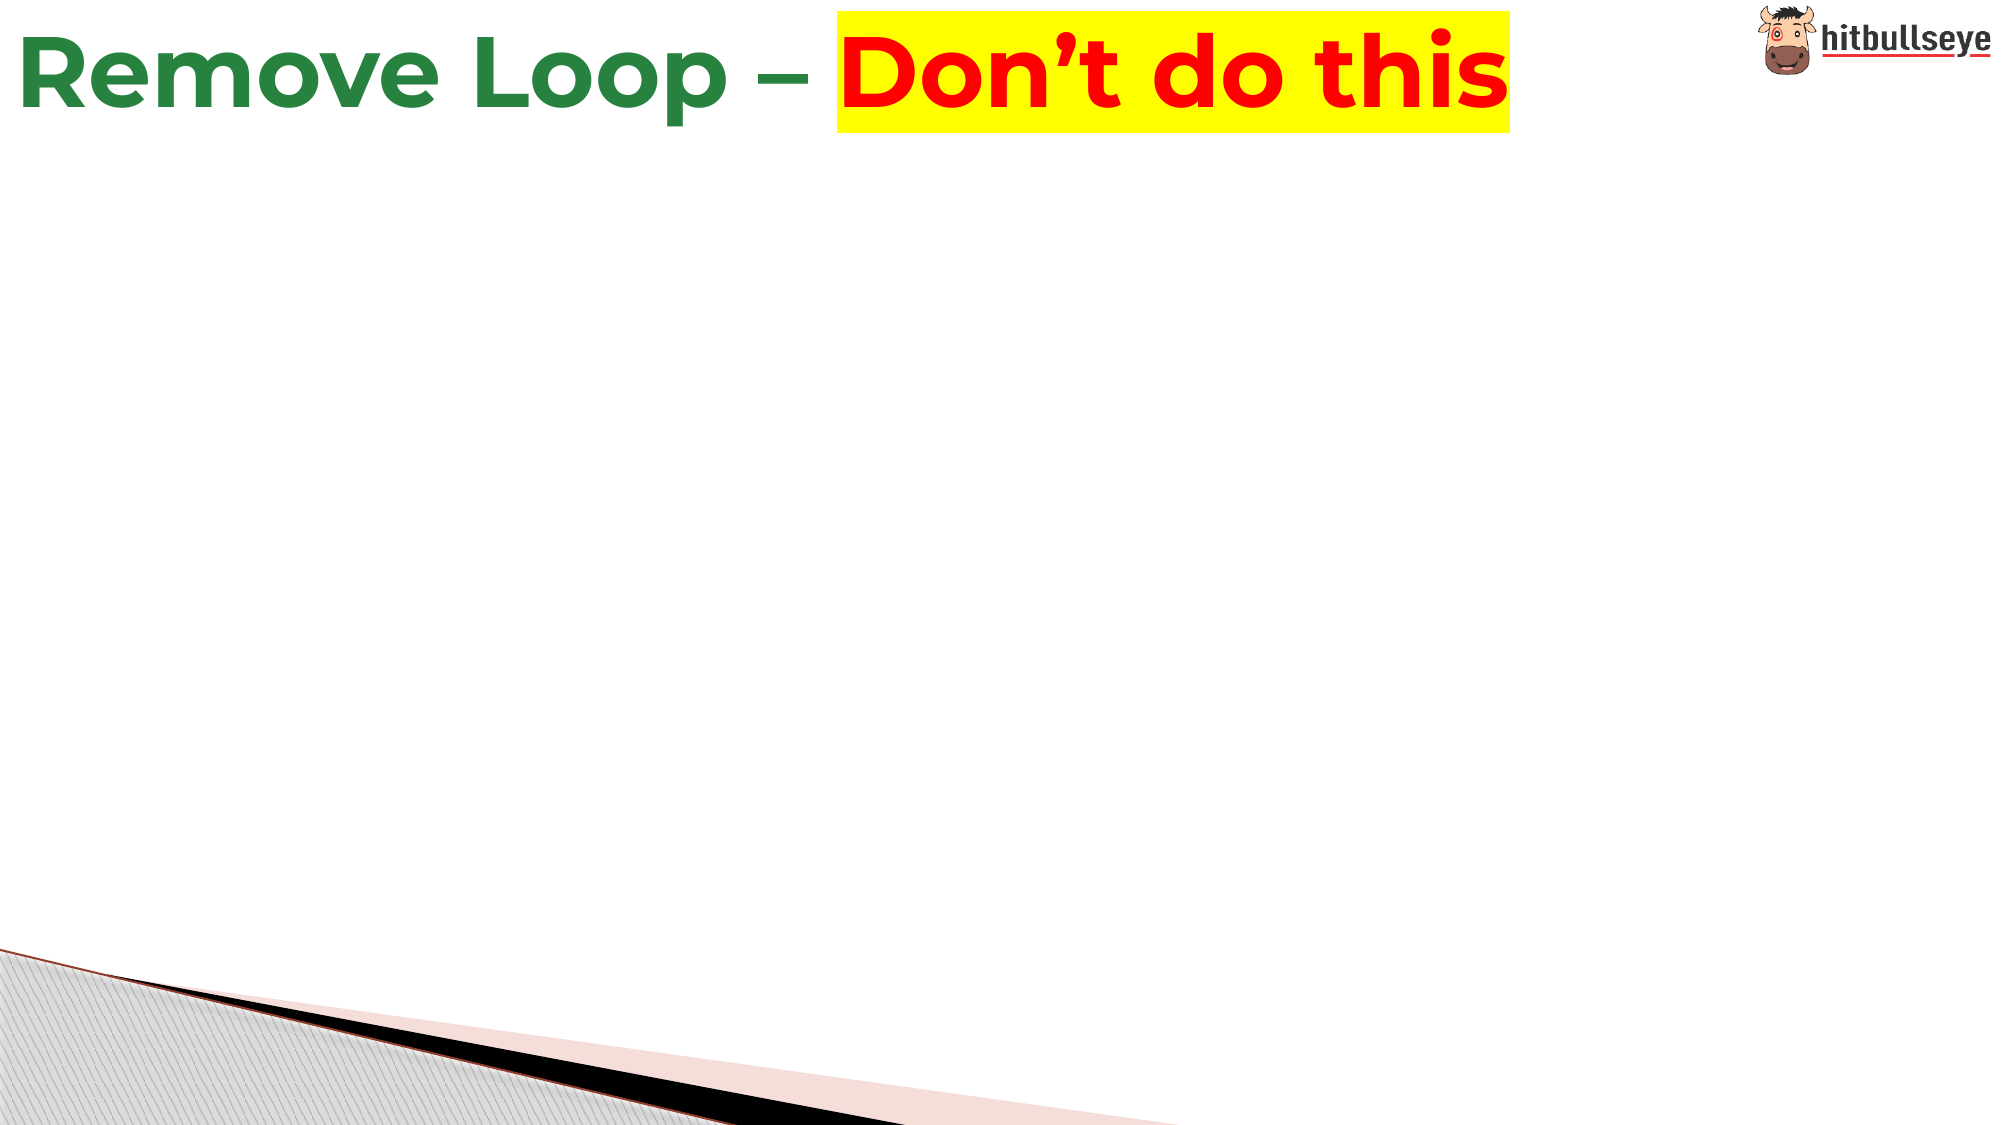

# Remove Loop – Don’t do this